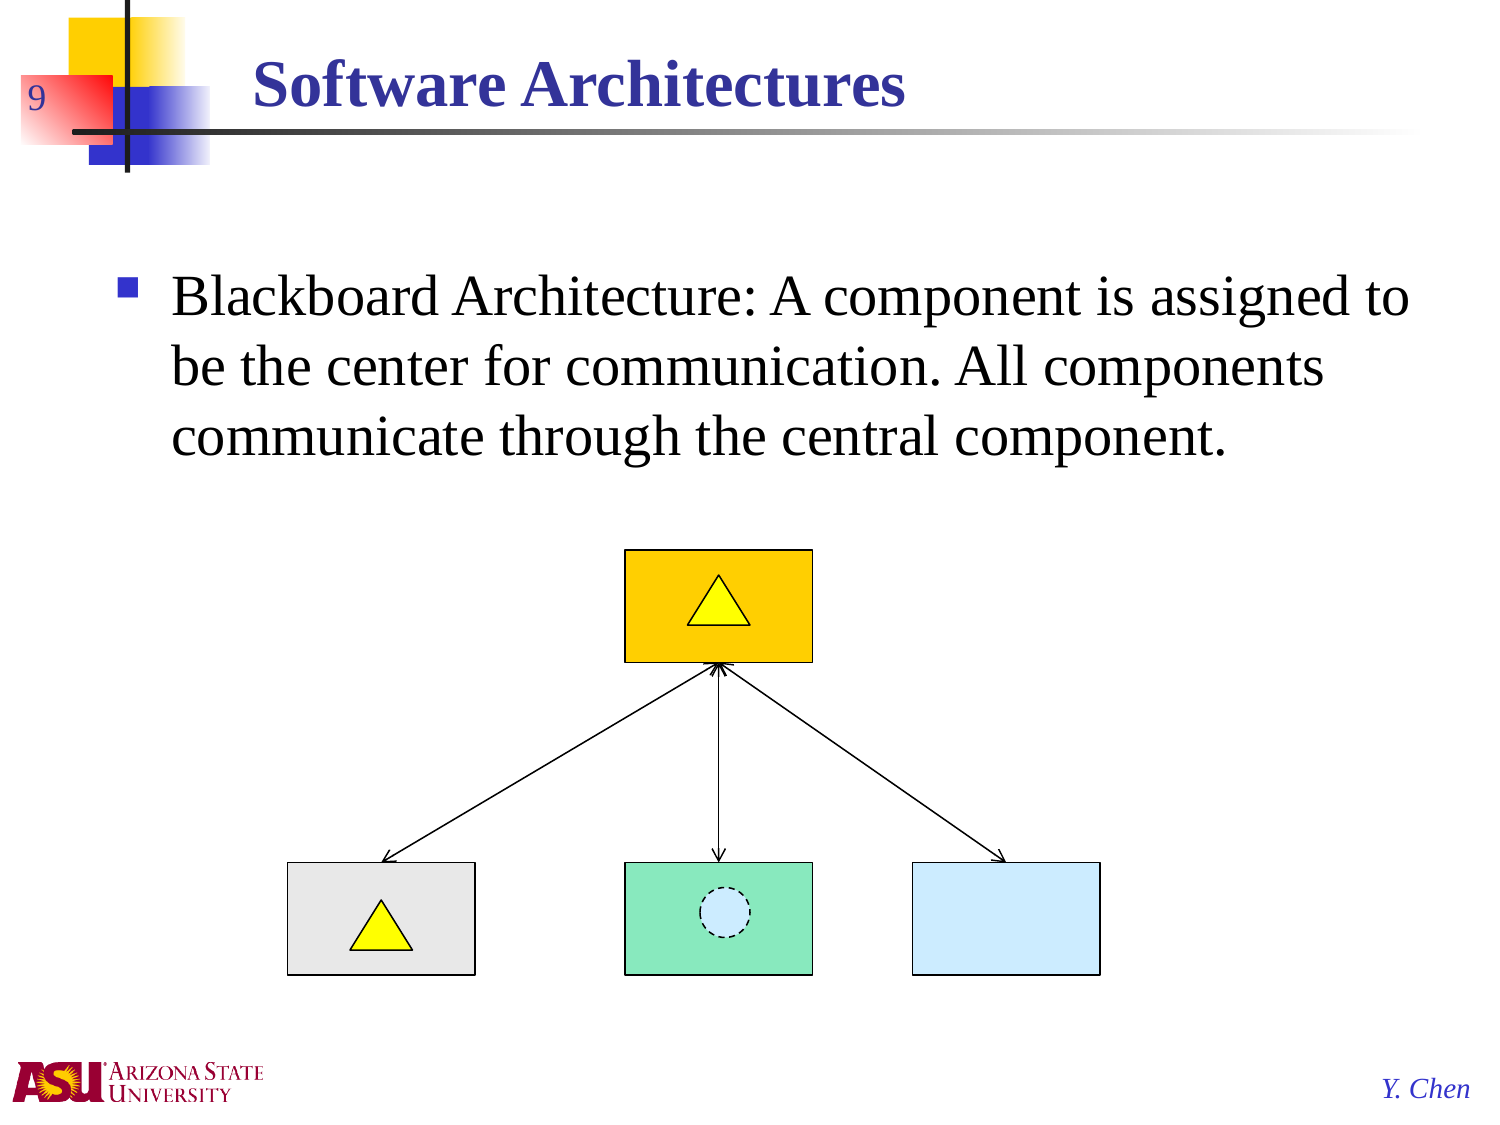

# Software Architectures
9
Blackboard Architecture: A component is assigned to be the center for communication. All components communicate through the central component.